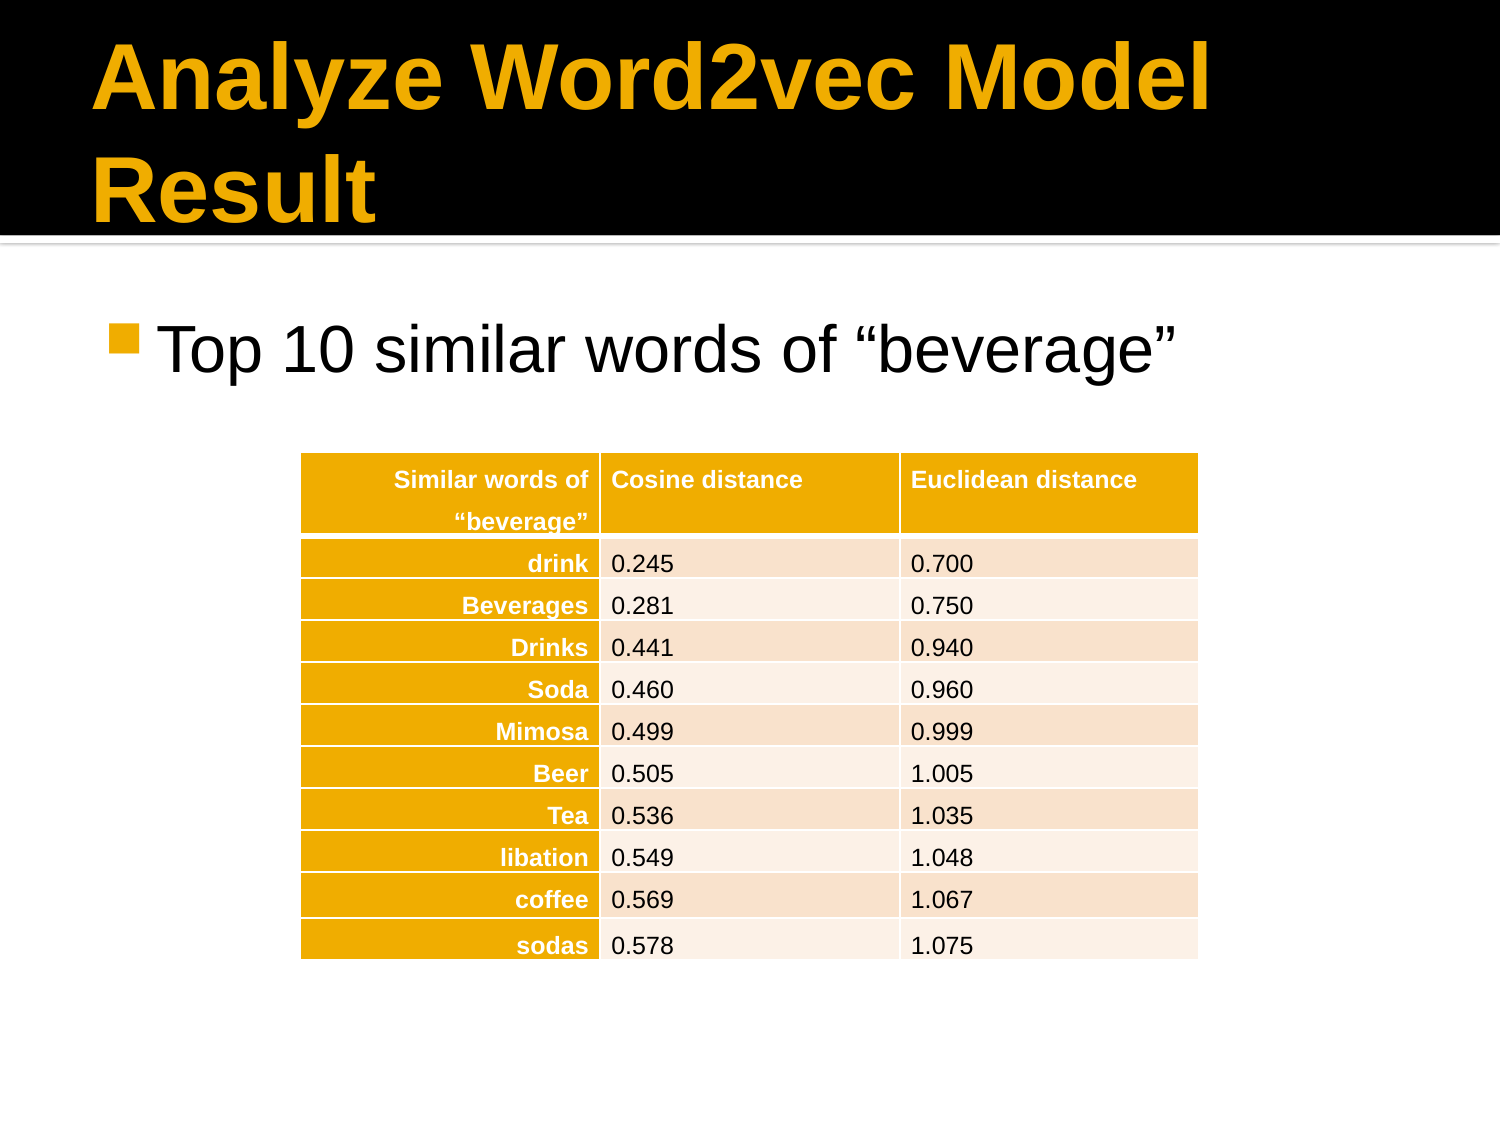

# Analyze Word2vec Model Result
Top 10 similar words of “beverage”

| Similar words of “beverage” | Cosine distance | Euclidean distance |
| --- | --- | --- |
| drink | 0.245 | 0.700 |
| Beverages | 0.281 | 0.750 |
| Drinks | 0.441 | 0.940 |
| Soda | 0.460 | 0.960 |
| Mimosa | 0.499 | 0.999 |
| Beer | 0.505 | 1.005 |
| Tea | 0.536 | 1.035 |
| libation | 0.549 | 1.048 |
| coffee | 0.569 | 1.067 |
| sodas | 0.578 | 1.075 |